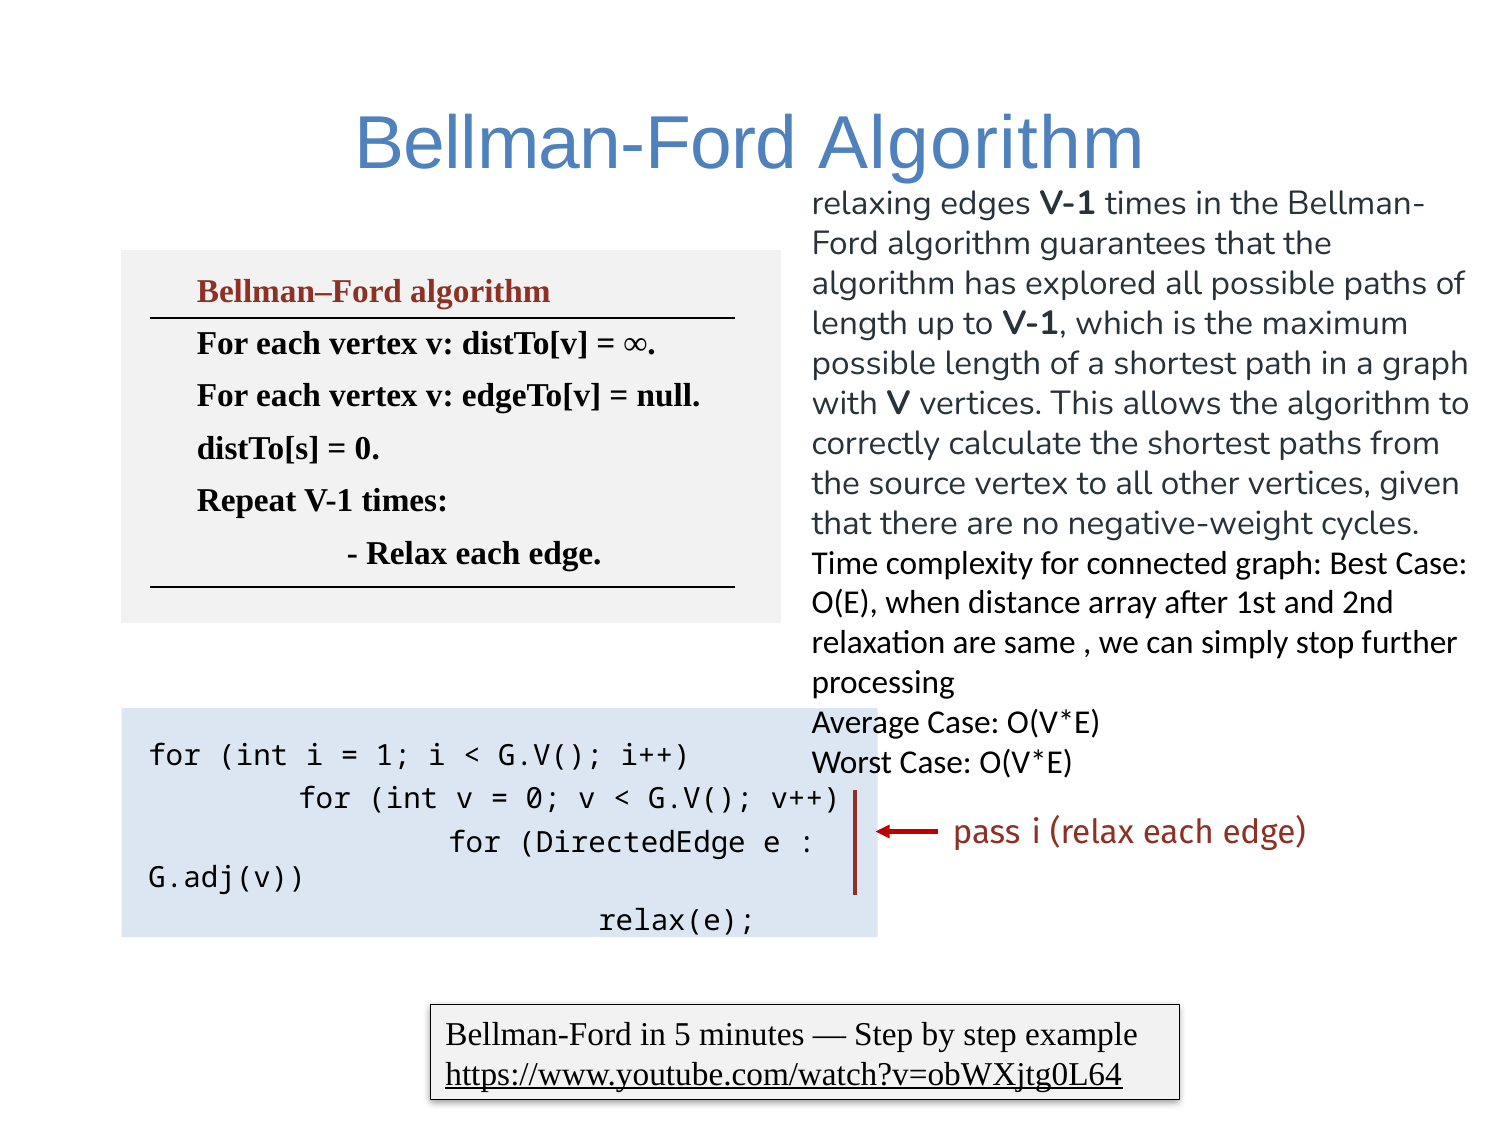

# Bellman-Ford Algorithm
relaxing edges V-1 times in the Bellman-Ford algorithm guarantees that the algorithm has explored all possible paths of length up to V-1, which is the maximum possible length of a shortest path in a graph with V vertices. This allows the algorithm to correctly calculate the shortest paths from the source vertex to all other vertices, given that there are no negative-weight cycles.
Time complexity for connected graph: Best Case: O(E), when distance array after 1st and 2nd relaxation are same , we can simply stop further processing
Average Case: O(V*E)
Worst Case: O(V*E)

Bellman–Ford algorithm
For each vertex v: distTo[v] = ∞.
For each vertex v: edgeTo[v] = null.
distTo[s] = 0.
Repeat V-1 times:
	- Relax each edge.

for (int i = 1; i < G.V(); i++)
	for (int v = 0; v < G.V(); v++)
		for (DirectedEdge e : G.adj(v))
			relax(e);

pass i (relax each edge)
Bellman-Ford in 5 minutes — Step by step example
https://www.youtube.com/watch?v=obWXjtg0L64